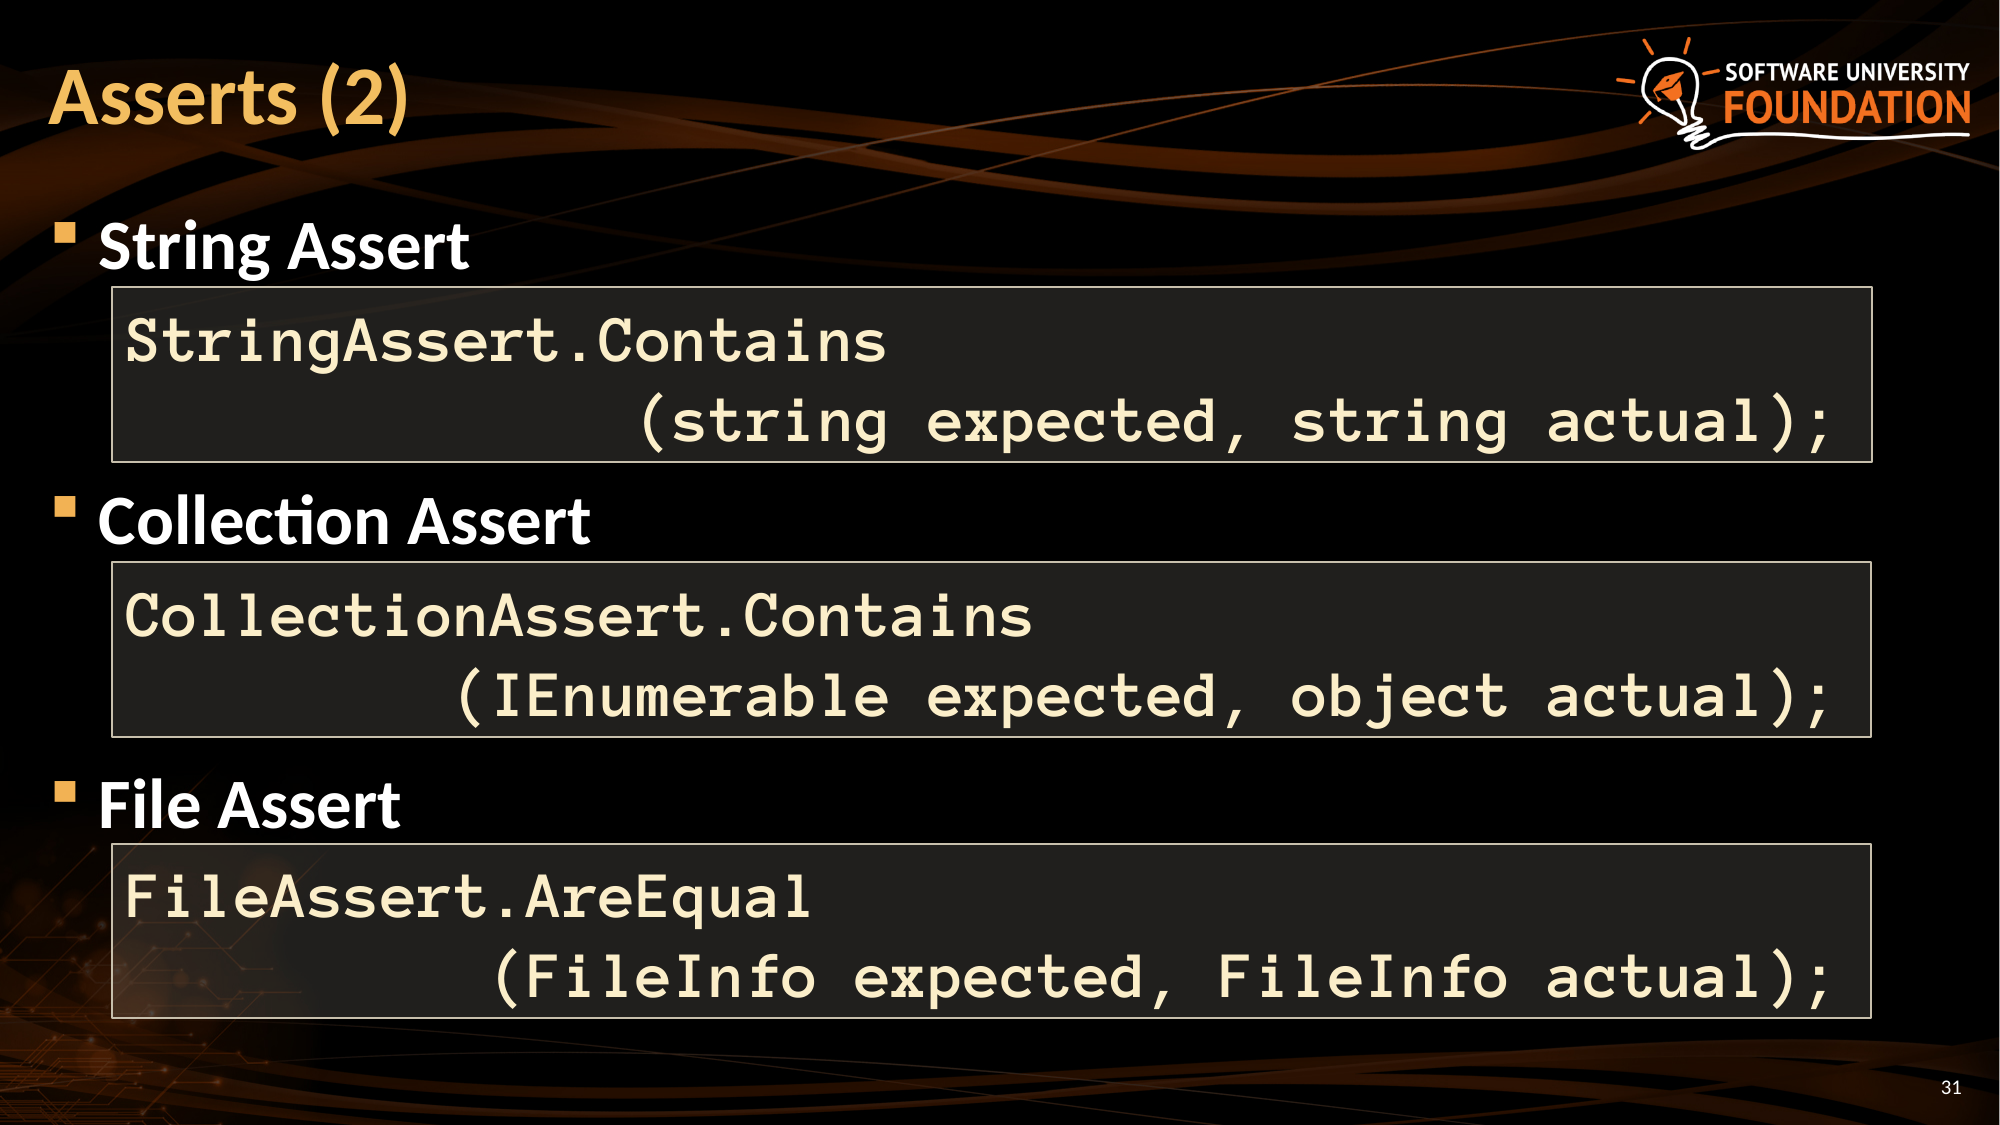

# Asserts (2)
String Assert

Collection Assert

File Assert

StringAssert.Contains
              (string expected, string actual);
CollectionAssert.Contains
         (IEnumerable expected, object actual);
FileAssert.AreEqual
          (FileInfo expected, FileInfo actual);
31